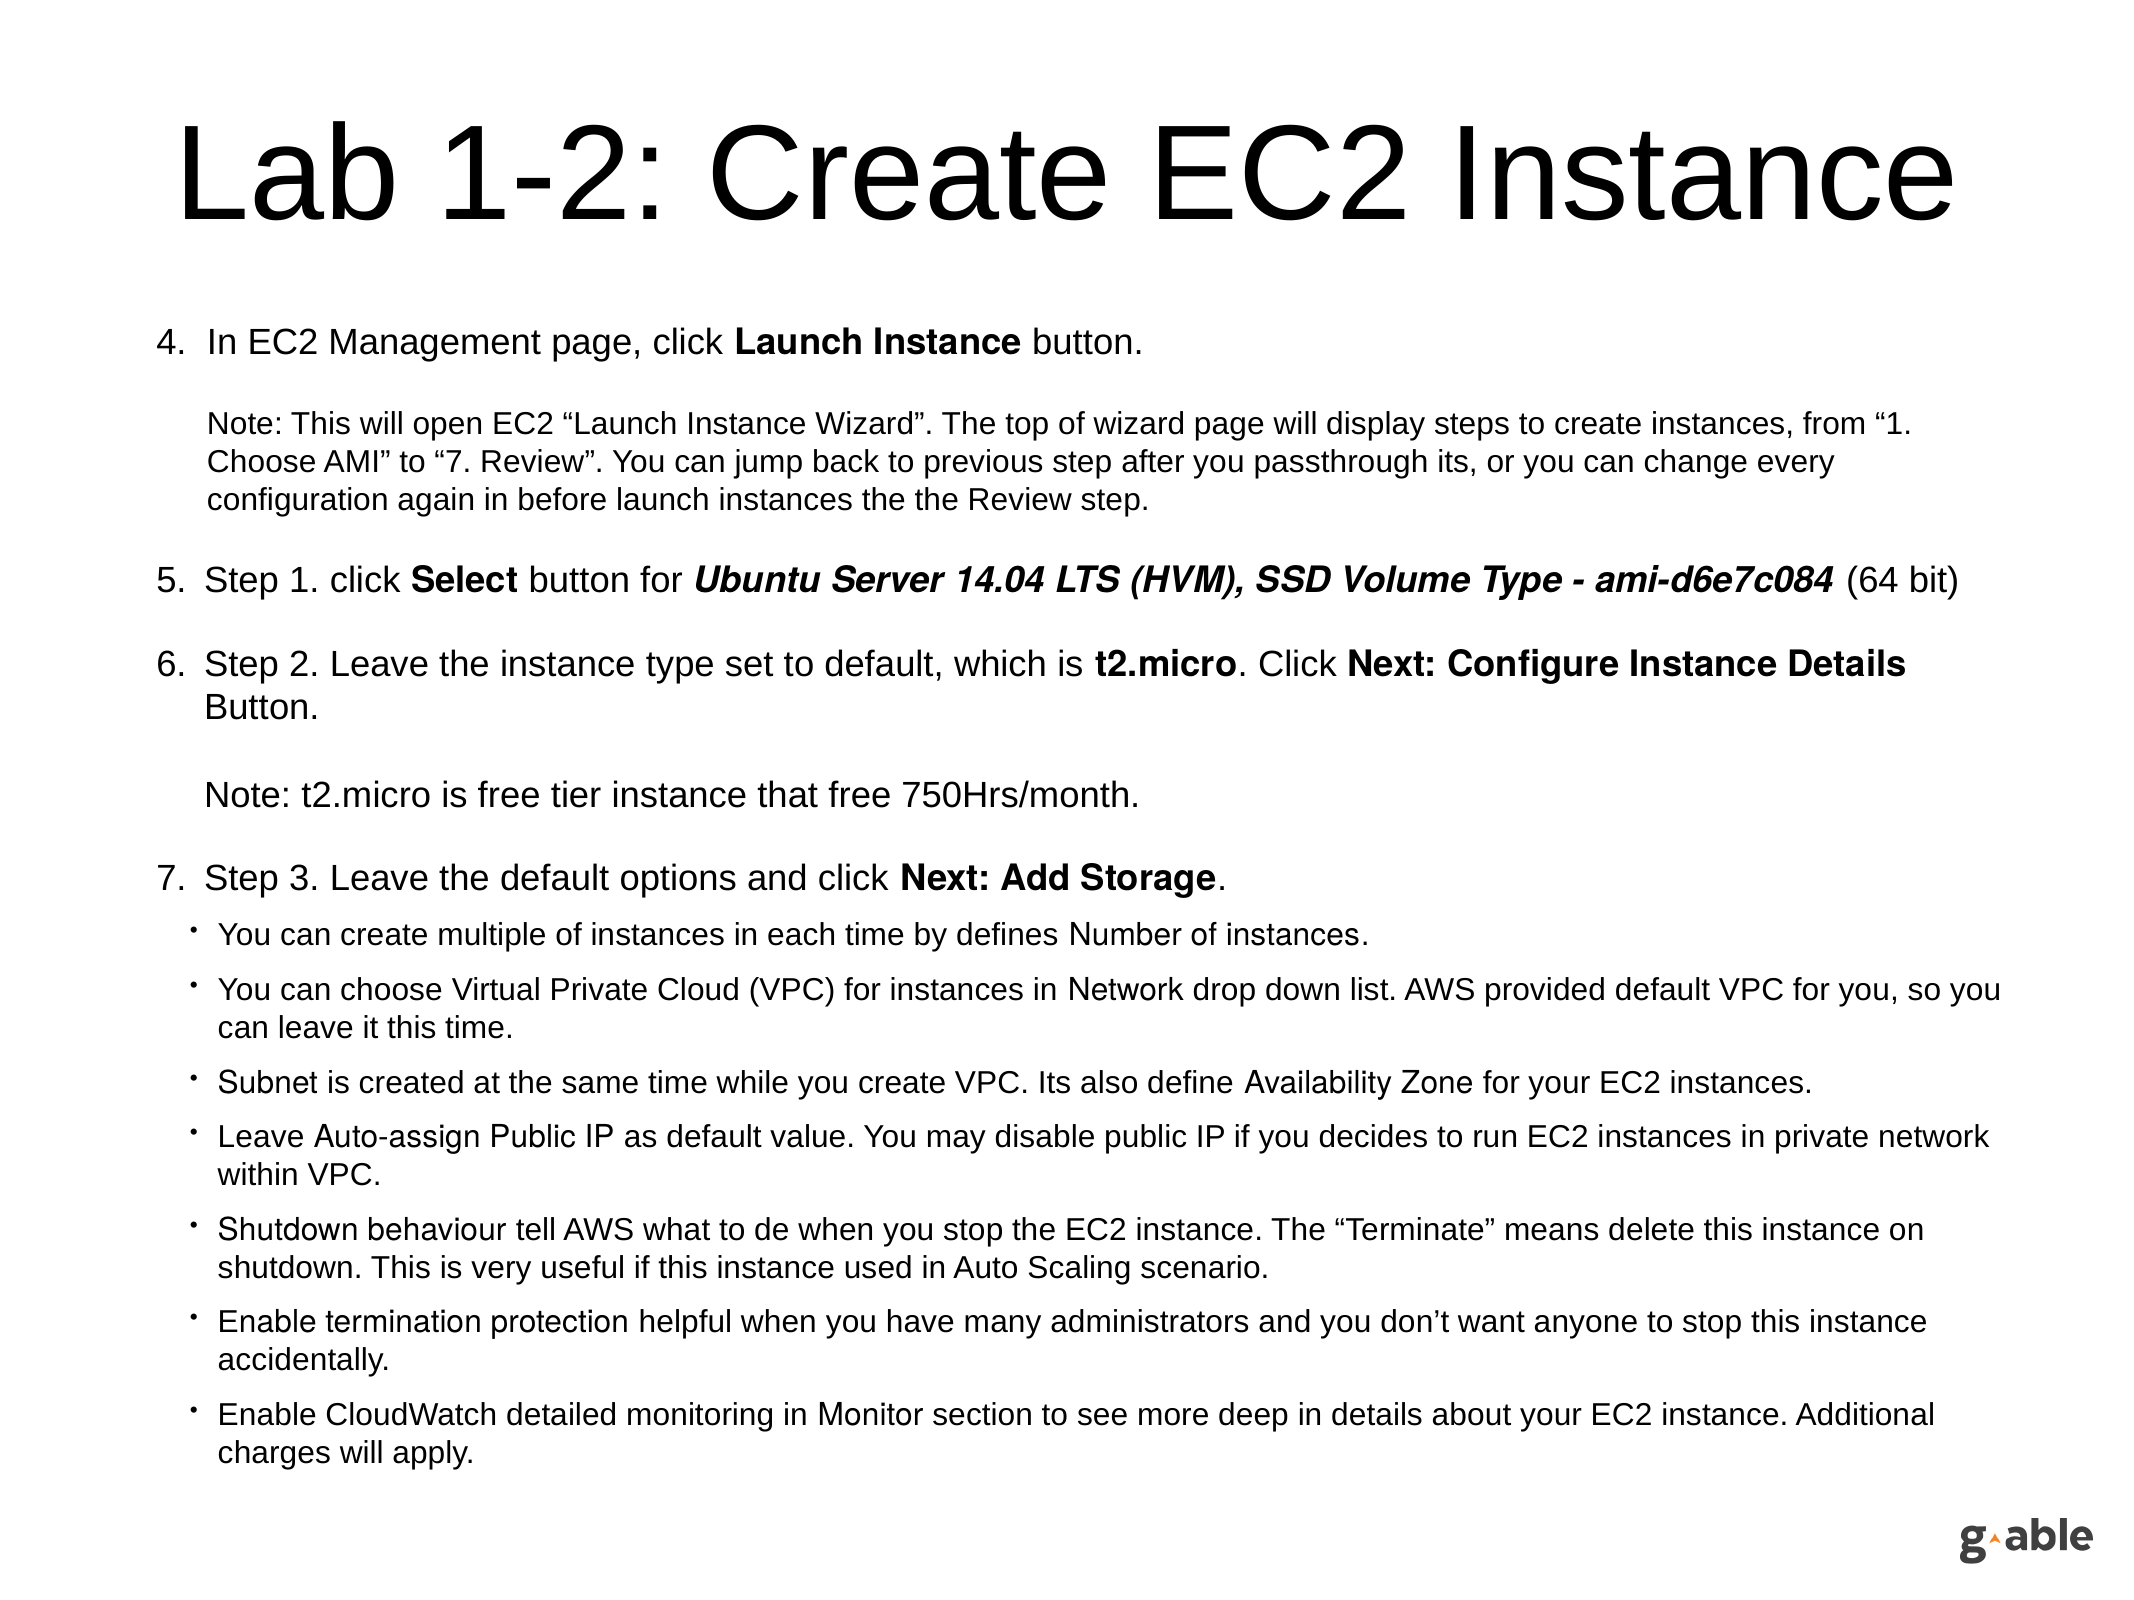

# Lab 1-2: Create EC2 Instance
In EC2 Management page, click Launch Instance button.
Note: This will open EC2 “Launch Instance Wizard”. The top of wizard page will display steps to create instances, from “1. Choose AMI” to “7. Review”. You can jump back to previous step after you passthrough its, or you can change every configuration again in before launch instances the the Review step.
Step 1. click Select button for Ubuntu Server 14.04 LTS (HVM), SSD Volume Type - ami-d6e7c084 (64 bit)
Step 2. Leave the instance type set to default, which is t2.micro. Click Next: Configure Instance Details Button.
Note: t2.micro is free tier instance that free 750Hrs/month.
Step 3. Leave the default options and click Next: Add Storage.
You can create multiple of instances in each time by defines Number of instances.
You can choose Virtual Private Cloud (VPC) for instances in Network drop down list. AWS provided default VPC for you, so you can leave it this time.
Subnet is created at the same time while you create VPC. Its also define Availability Zone for your EC2 instances.
Leave Auto-assign Public IP as default value. You may disable public IP if you decides to run EC2 instances in private network within VPC.
Shutdown behaviour tell AWS what to de when you stop the EC2 instance. The “Terminate” means delete this instance on shutdown. This is very useful if this instance used in Auto Scaling scenario.
Enable termination protection helpful when you have many administrators and you don’t want anyone to stop this instance accidentally.
Enable CloudWatch detailed monitoring in Monitor section to see more deep in details about your EC2 instance. Additional charges will apply.
21